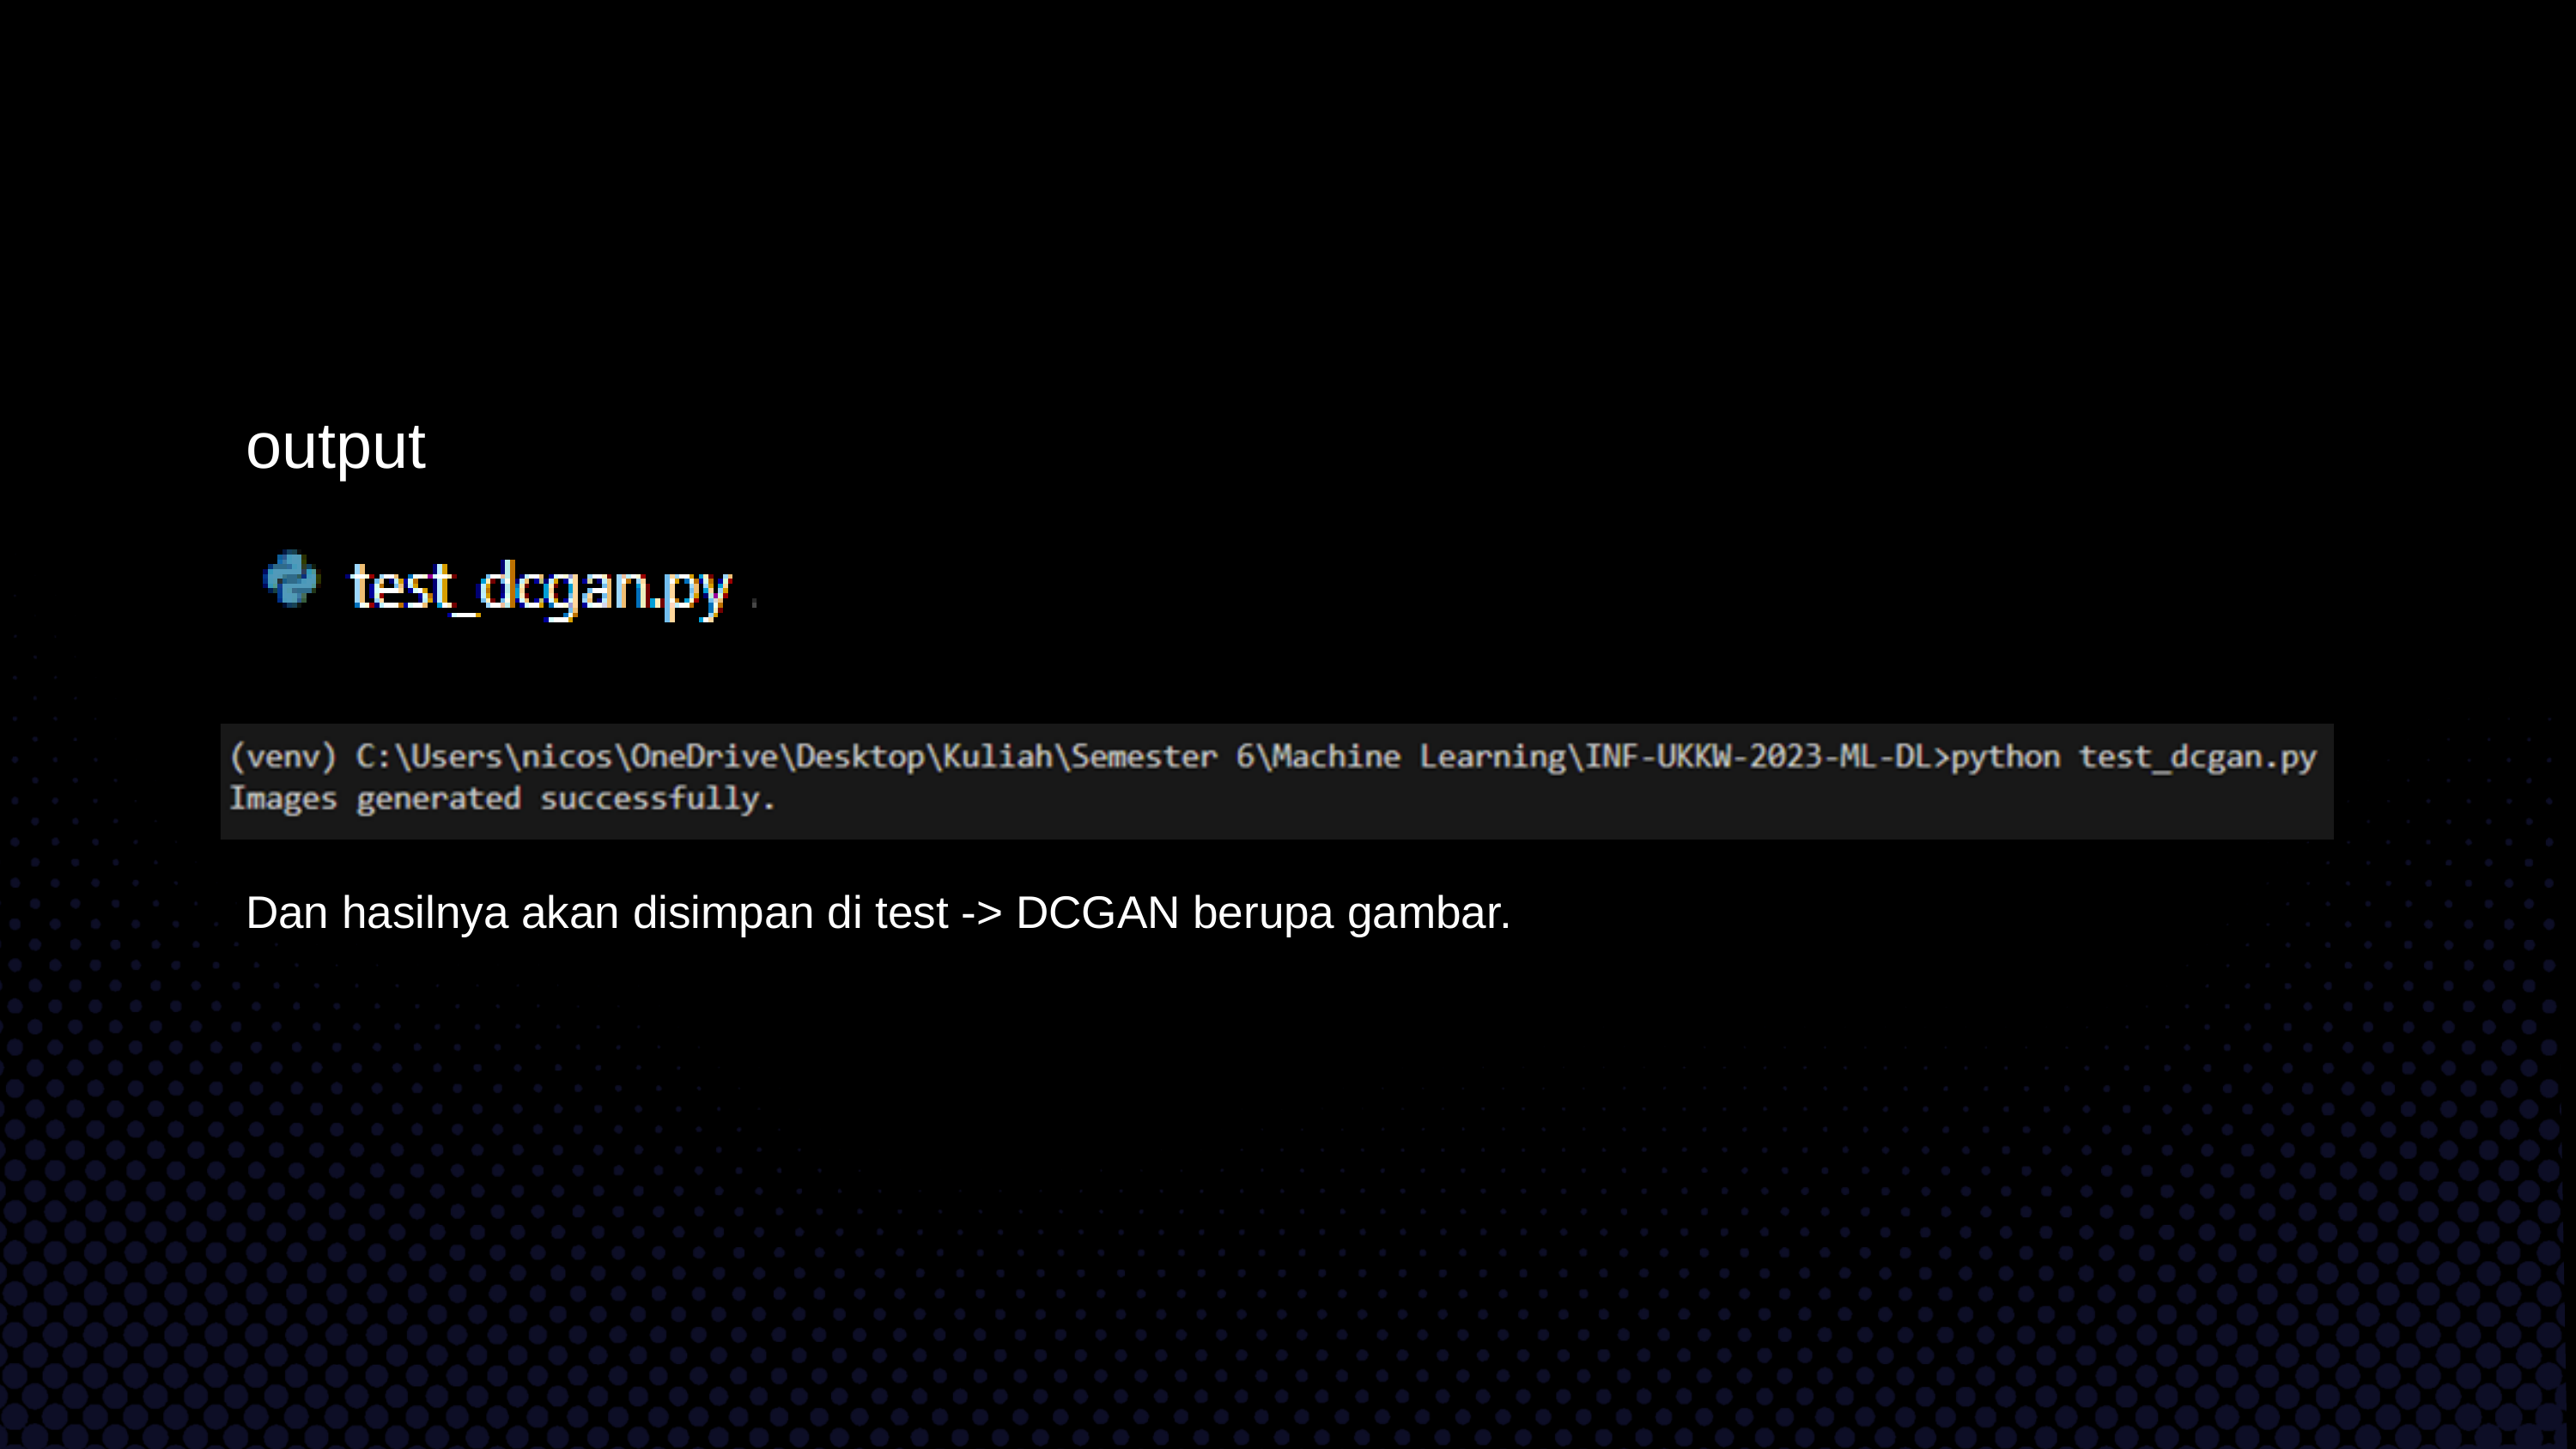

output

Dan hasilnya akan disimpan di test -> DCGAN berupa gambar.